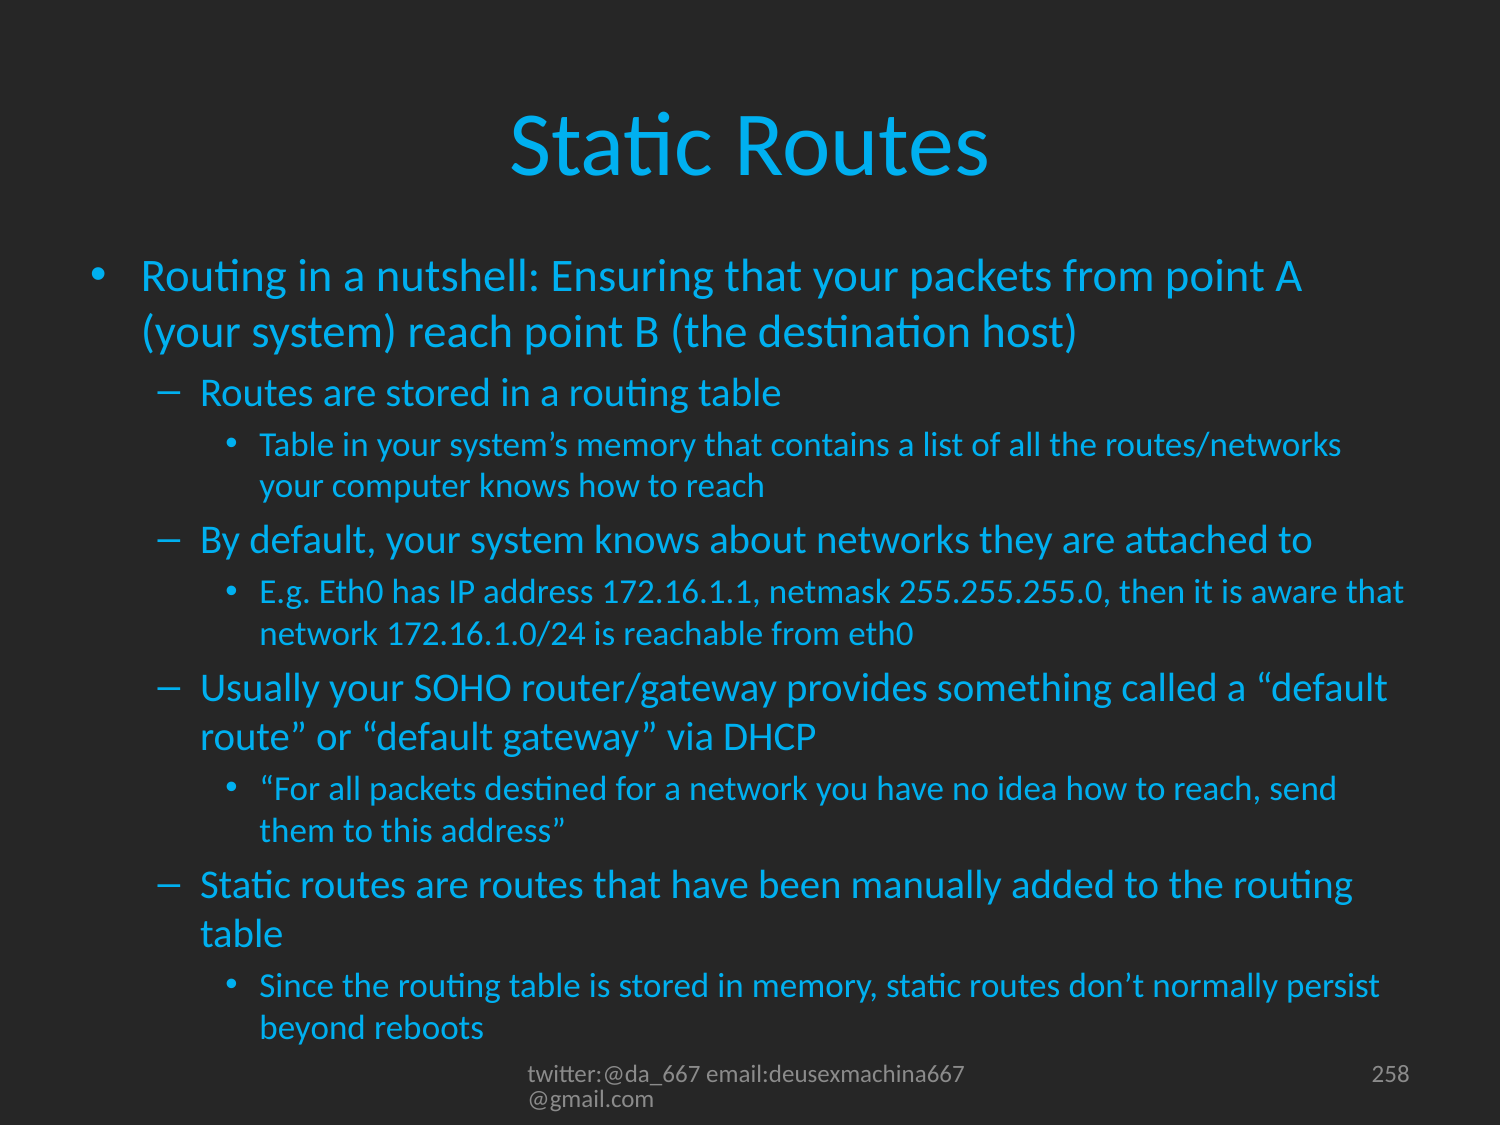

# Static Routes
Routing in a nutshell: Ensuring that your packets from point A (your system) reach point B (the destination host)
Routes are stored in a routing table
Table in your system’s memory that contains a list of all the routes/networks your computer knows how to reach
By default, your system knows about networks they are attached to
E.g. Eth0 has IP address 172.16.1.1, netmask 255.255.255.0, then it is aware that network 172.16.1.0/24 is reachable from eth0
Usually your SOHO router/gateway provides something called a “default route” or “default gateway” via DHCP
“For all packets destined for a network you have no idea how to reach, send them to this address”
Static routes are routes that have been manually added to the routing table
Since the routing table is stored in memory, static routes don’t normally persist beyond reboots

twitter:@da_667 email:deusexmachina667@gmail.com
258